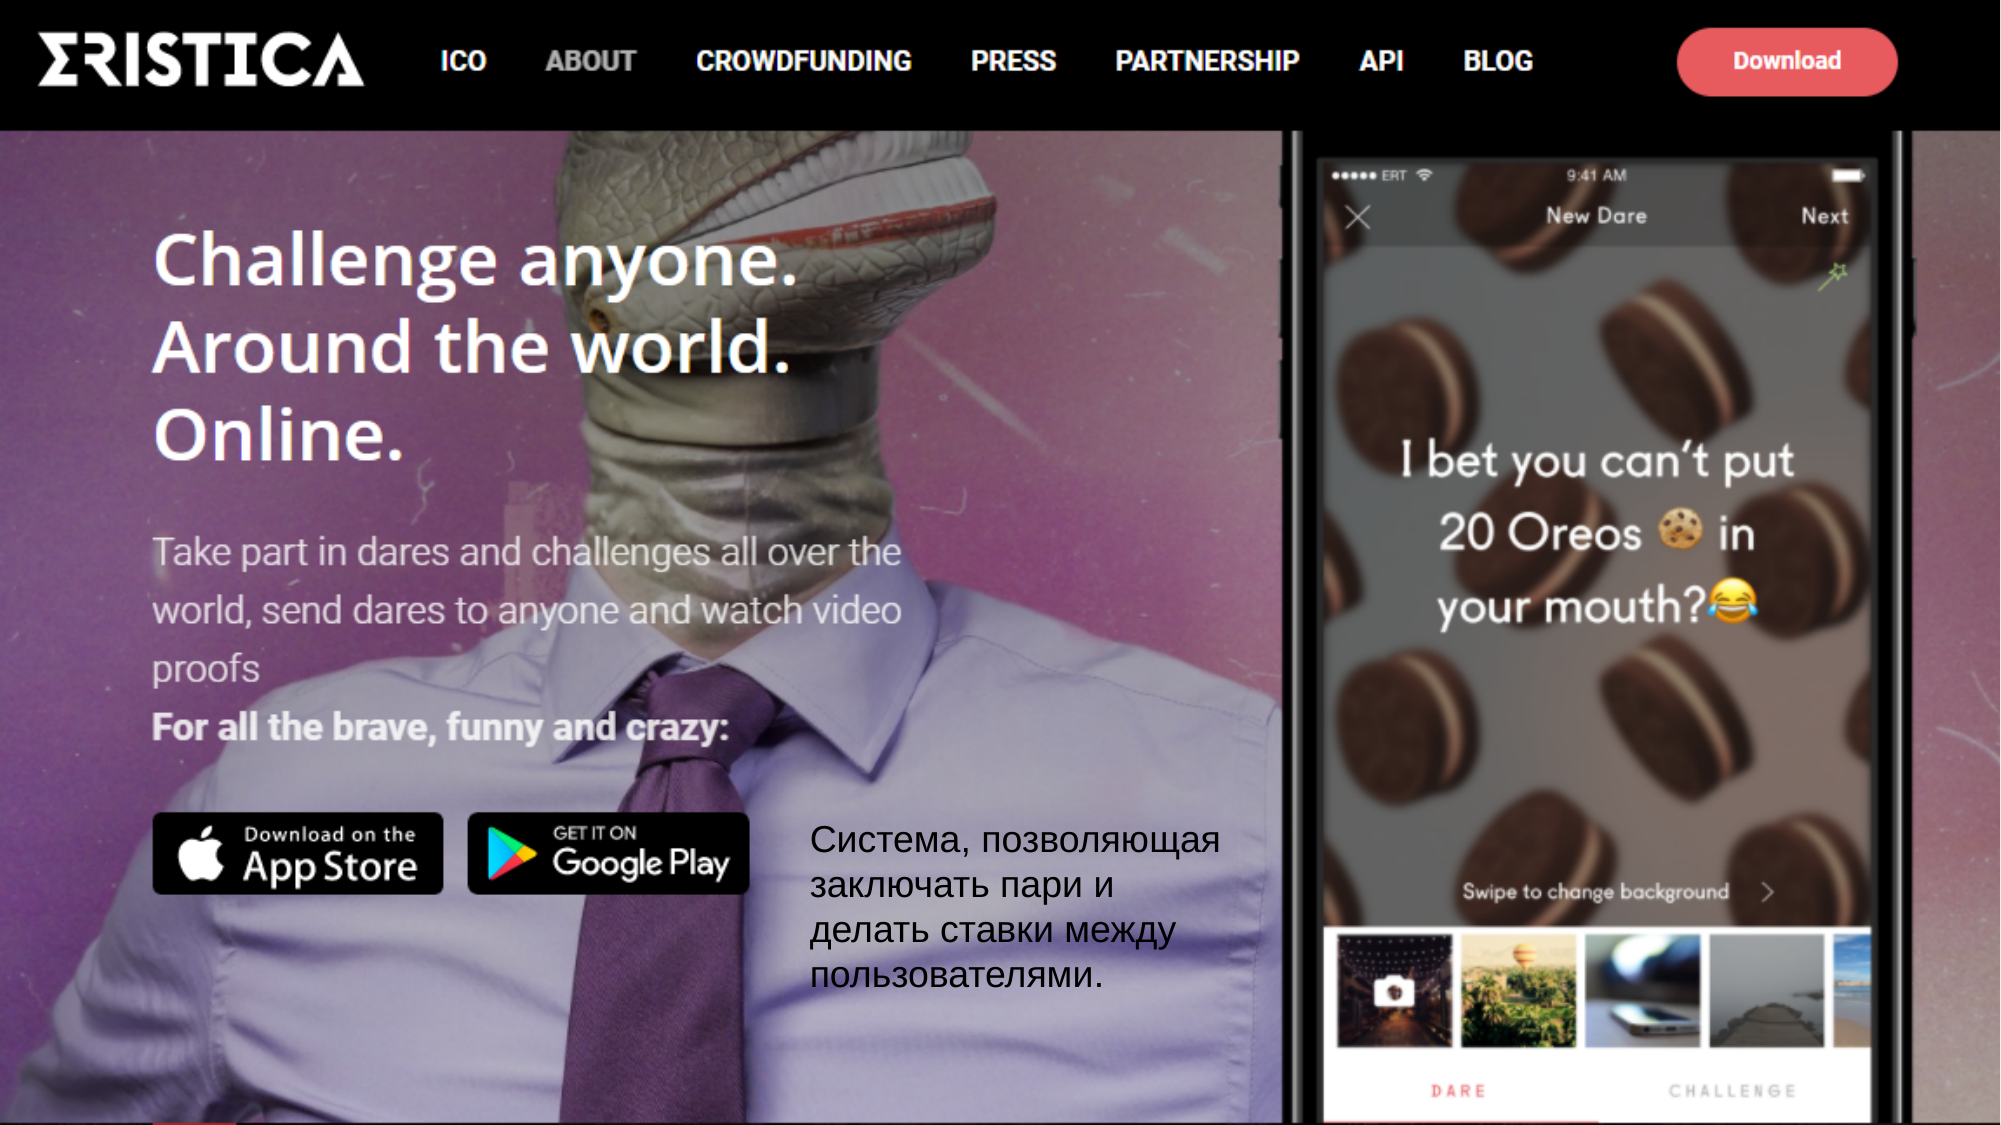

Система, позволяющая заключать пари и делать ставки между пользователями.